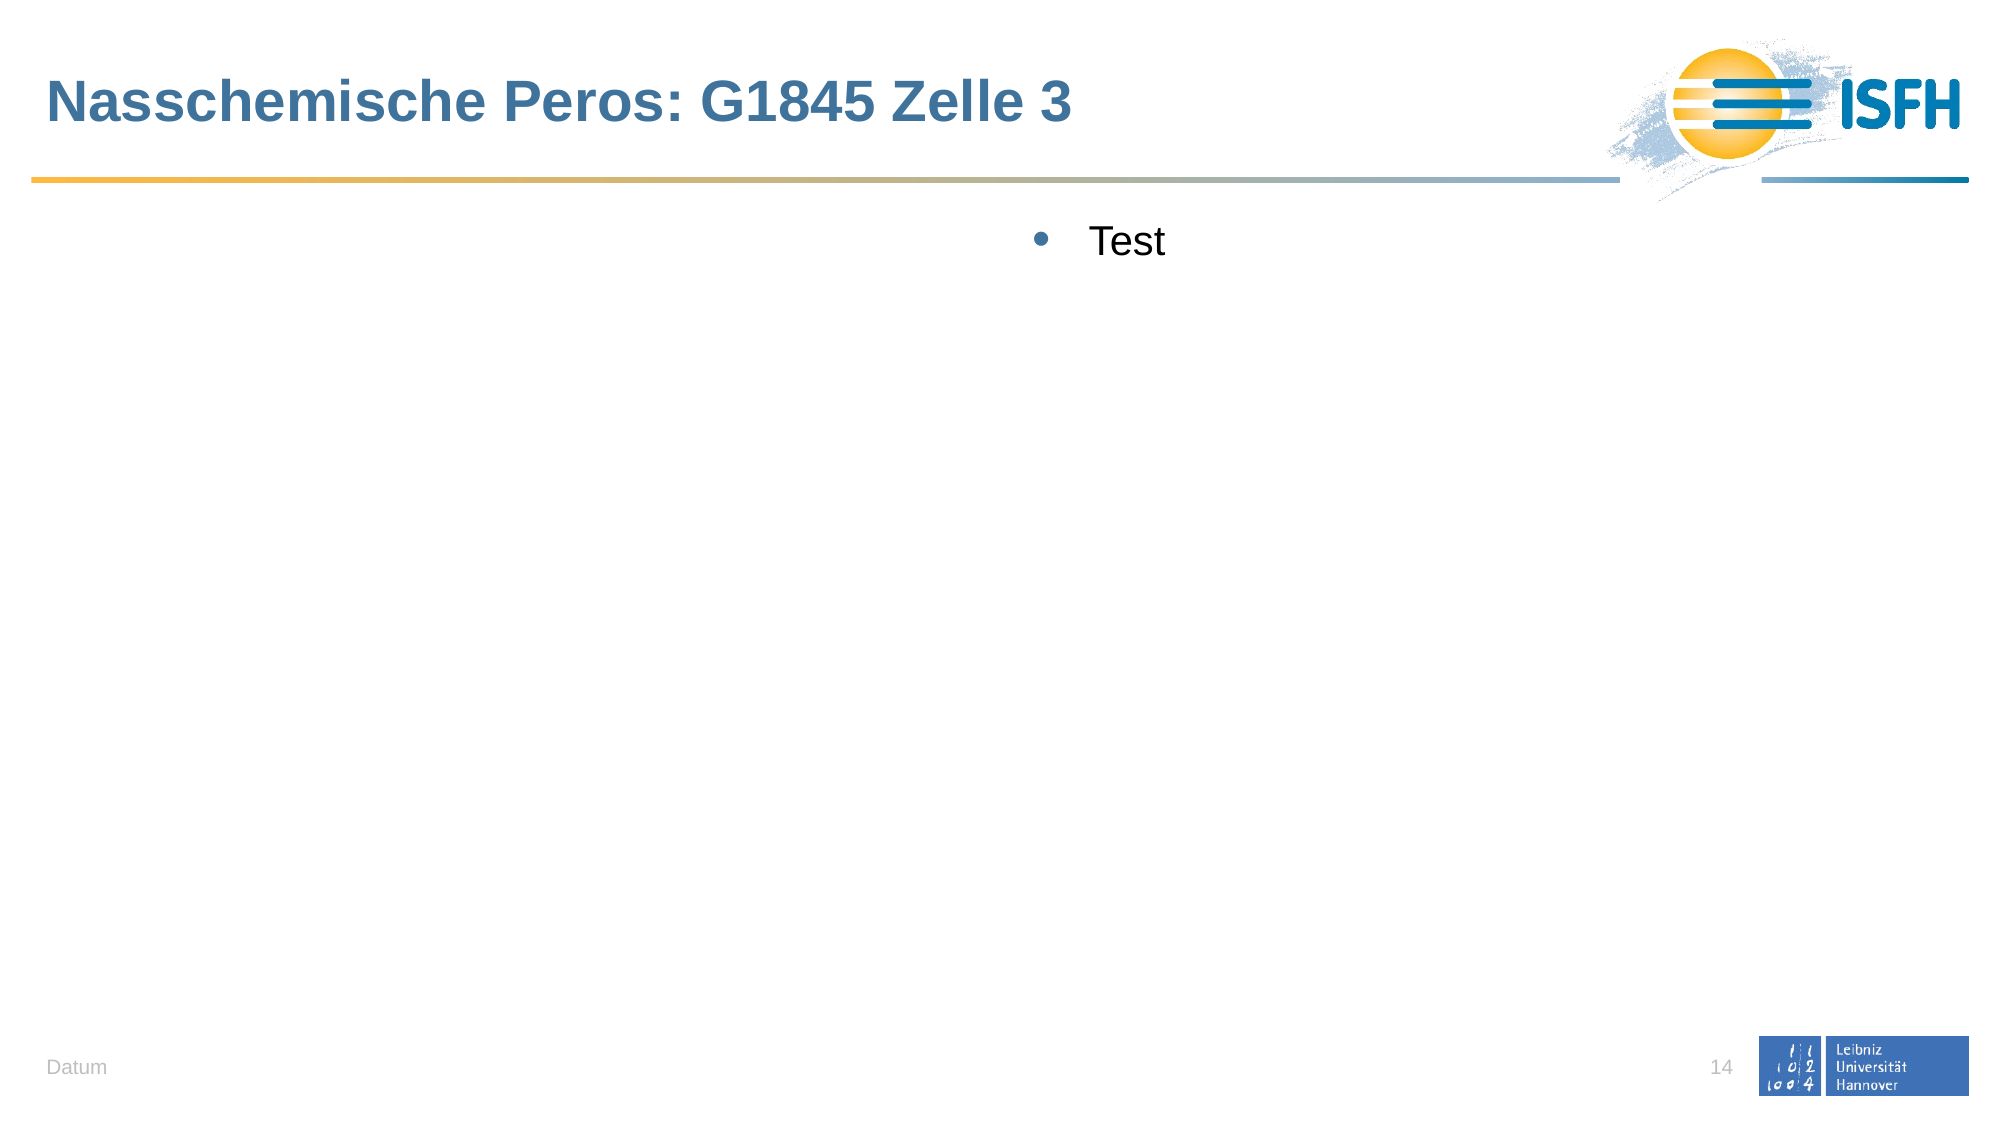

# Nasschemische Peros: G1845 Zelle 3
Test
Datum

14